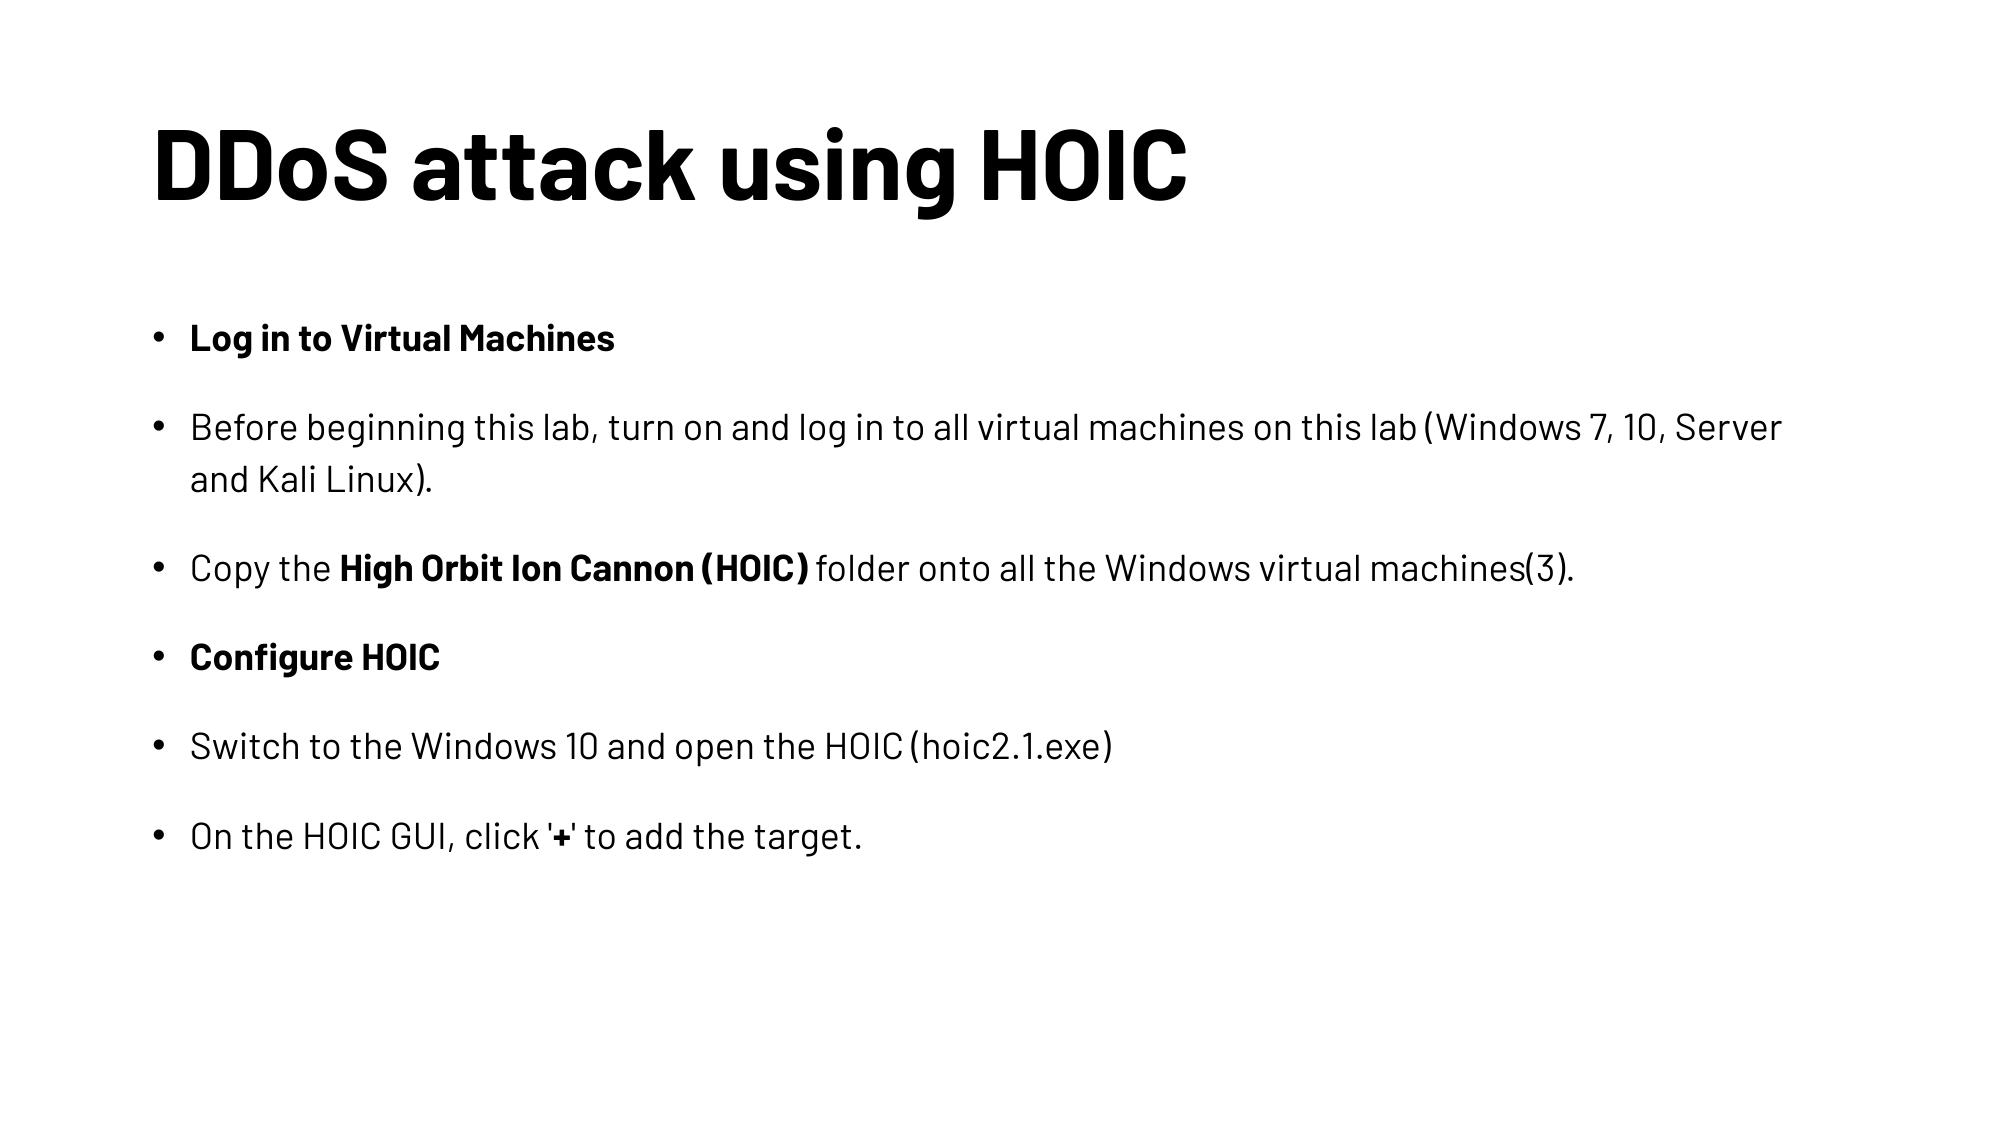

# DDoS attack using HOIC
Log in to Virtual Machines
Before beginning this lab, turn on and log in to all virtual machines on this lab (Windows 7, 10, Server and Kali Linux).
Copy the High Orbit Ion Cannon (HOIC) folder onto all the Windows virtual machines(3).
Configure HOIC
Switch to the Windows 10 and open the HOIC (hoic2.1.exe)
On the HOIC GUI, click '+' to add the target.